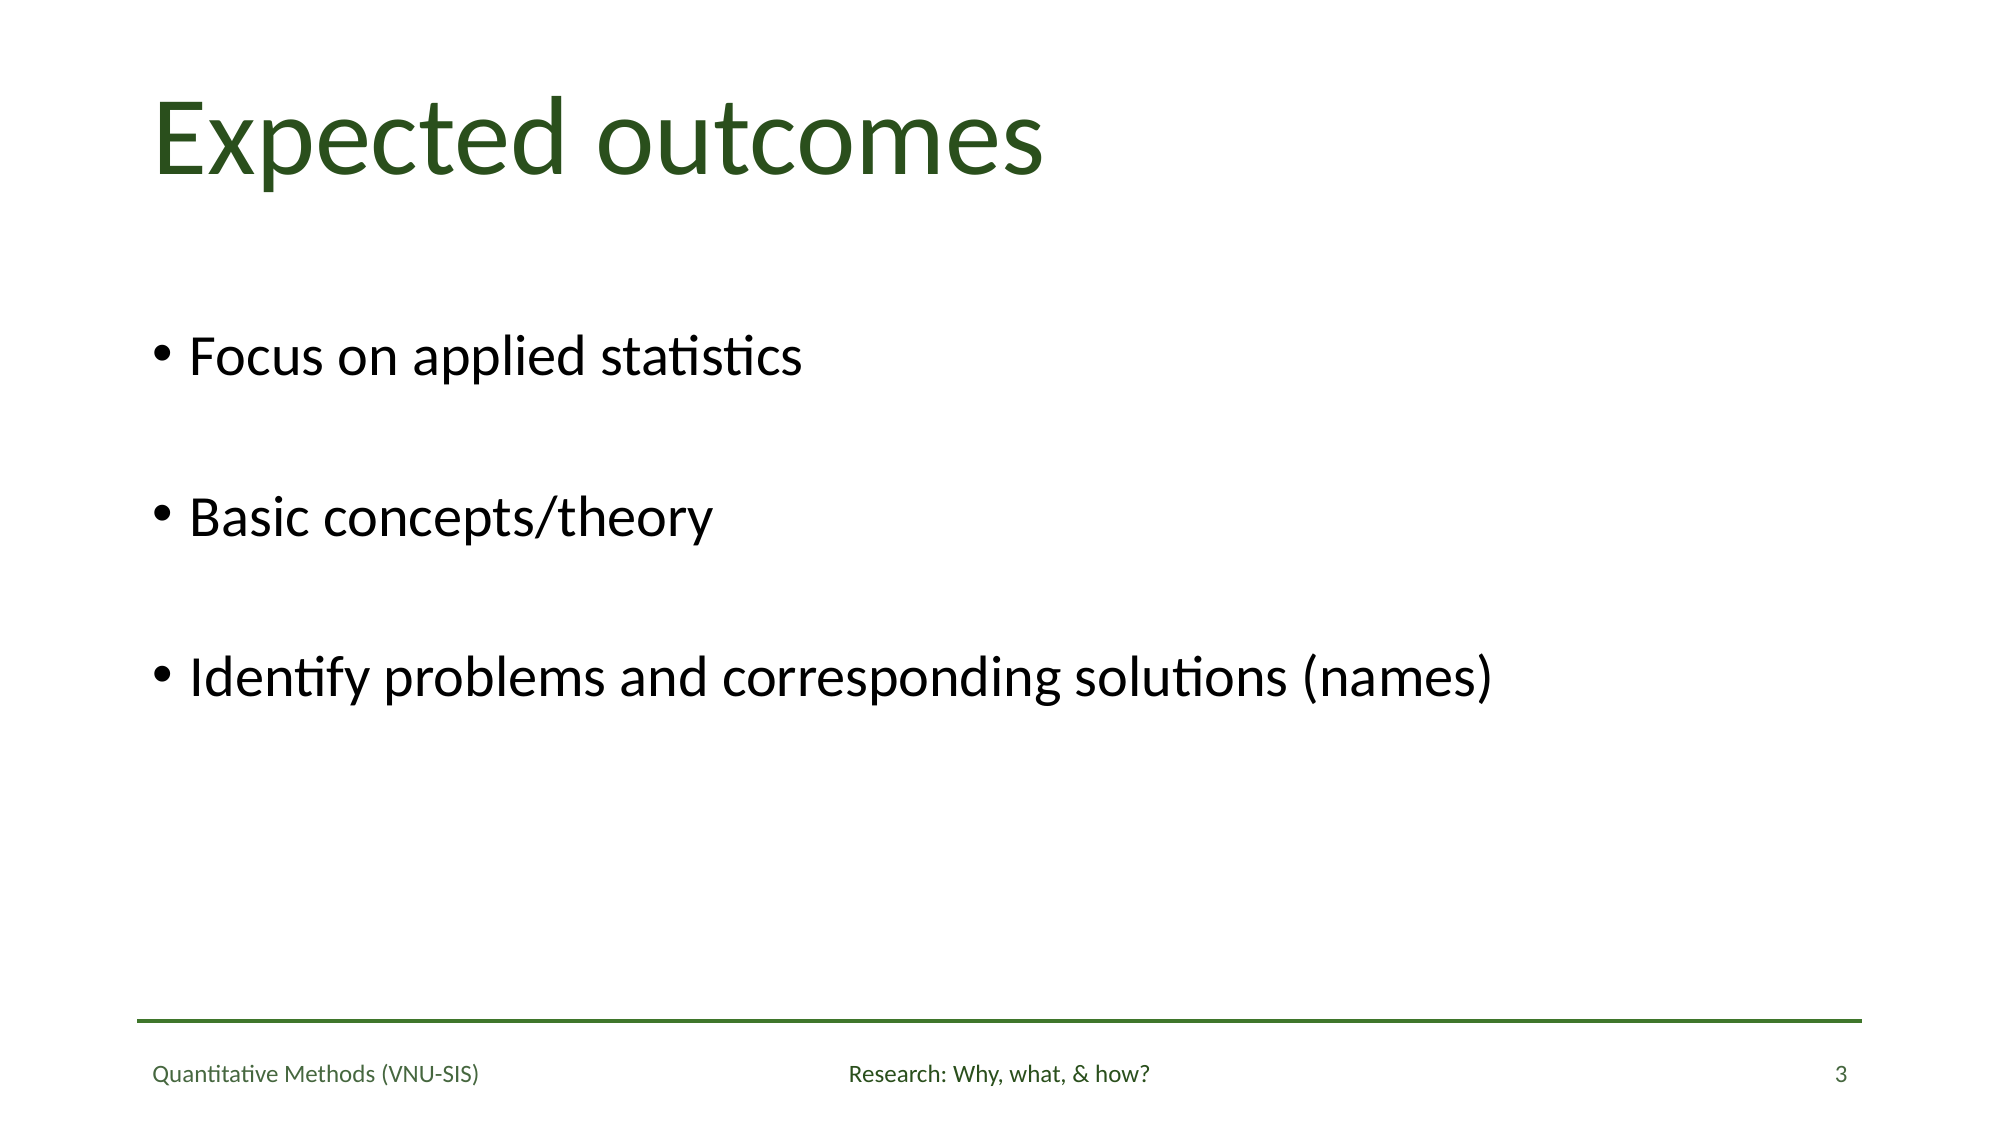

# Expected outcomes
Focus on applied statistics
Basic concepts/theory
Identify problems and corresponding solutions (names)

3
Quantitative Methods (VNU-SIS)
Research: Why, what, & how?